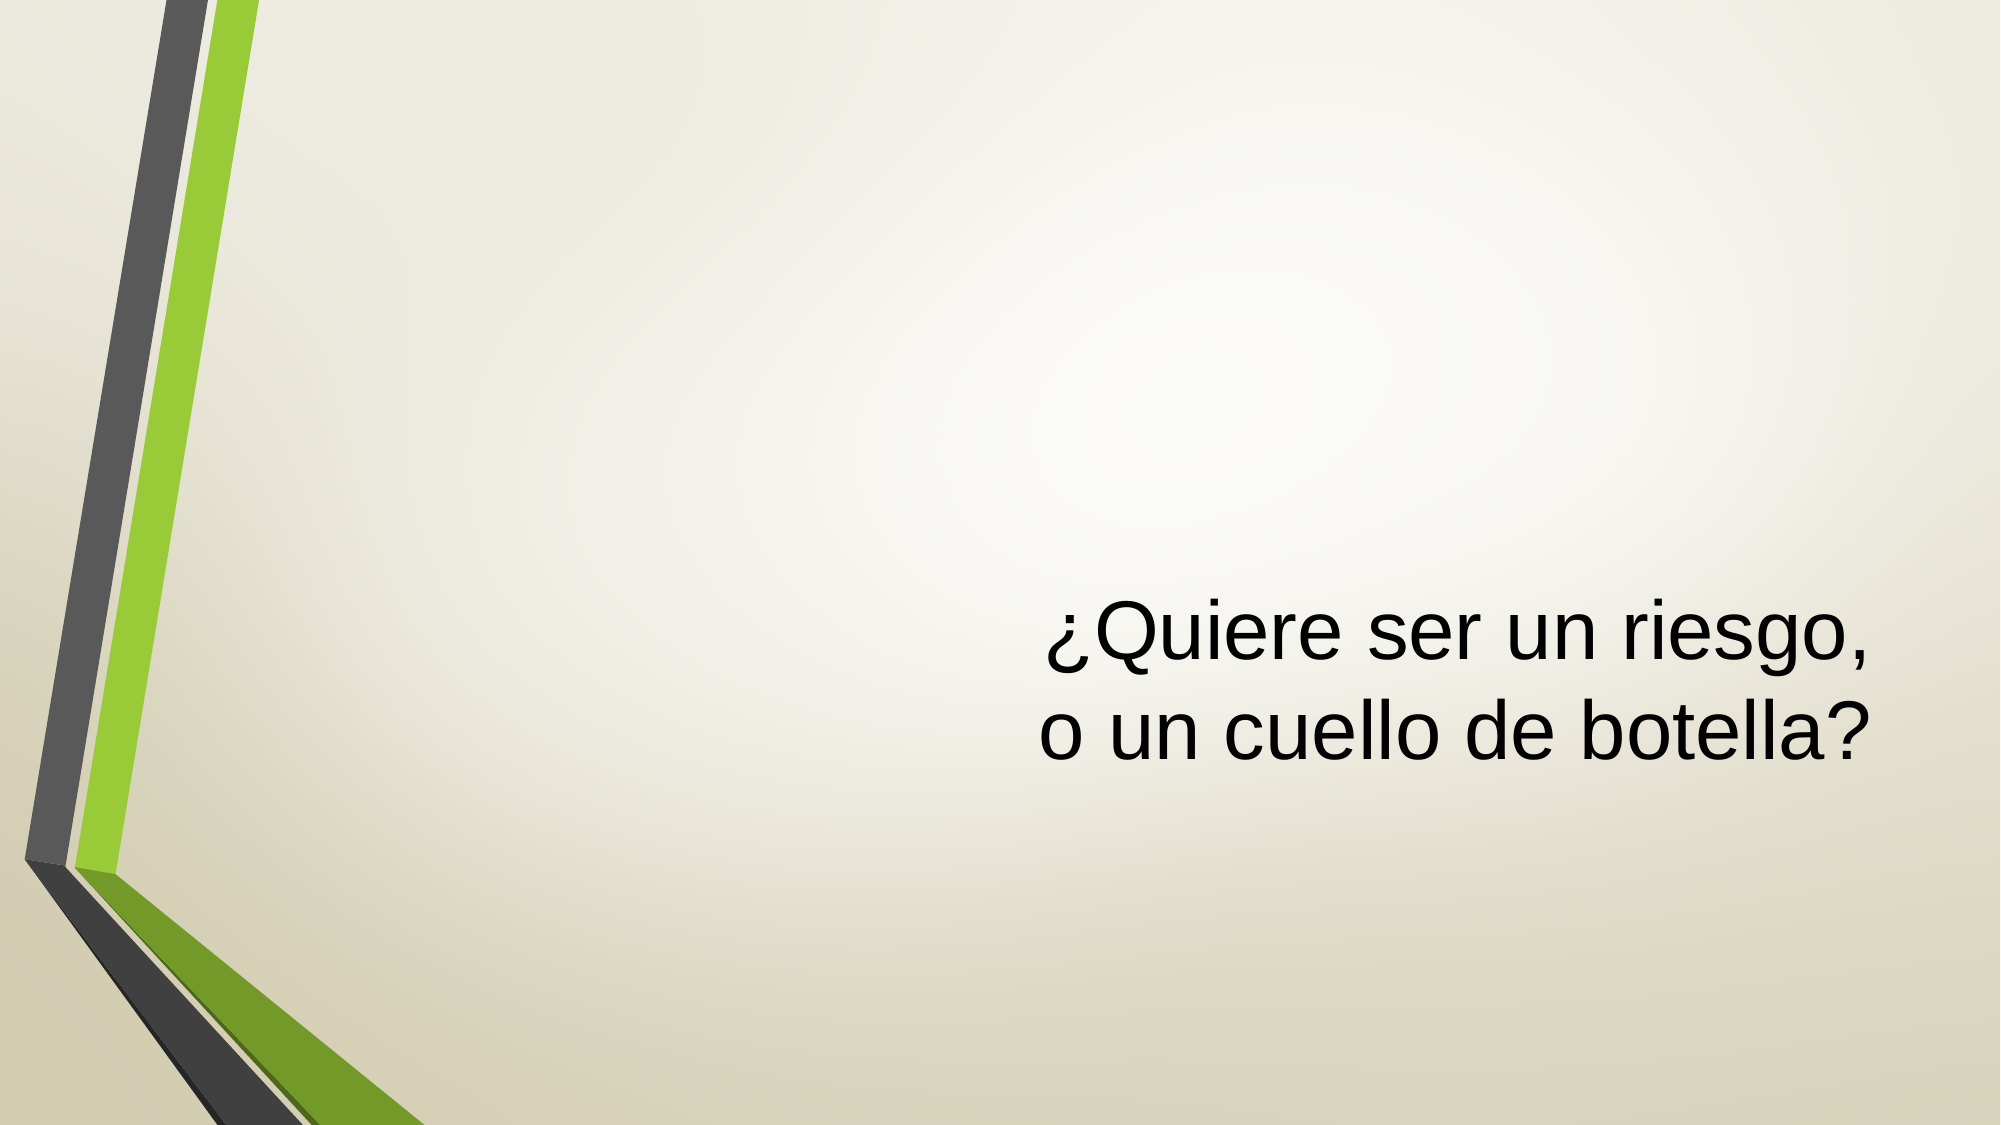

# ¿Quiere ser un riesgo, o un cuello de botella?